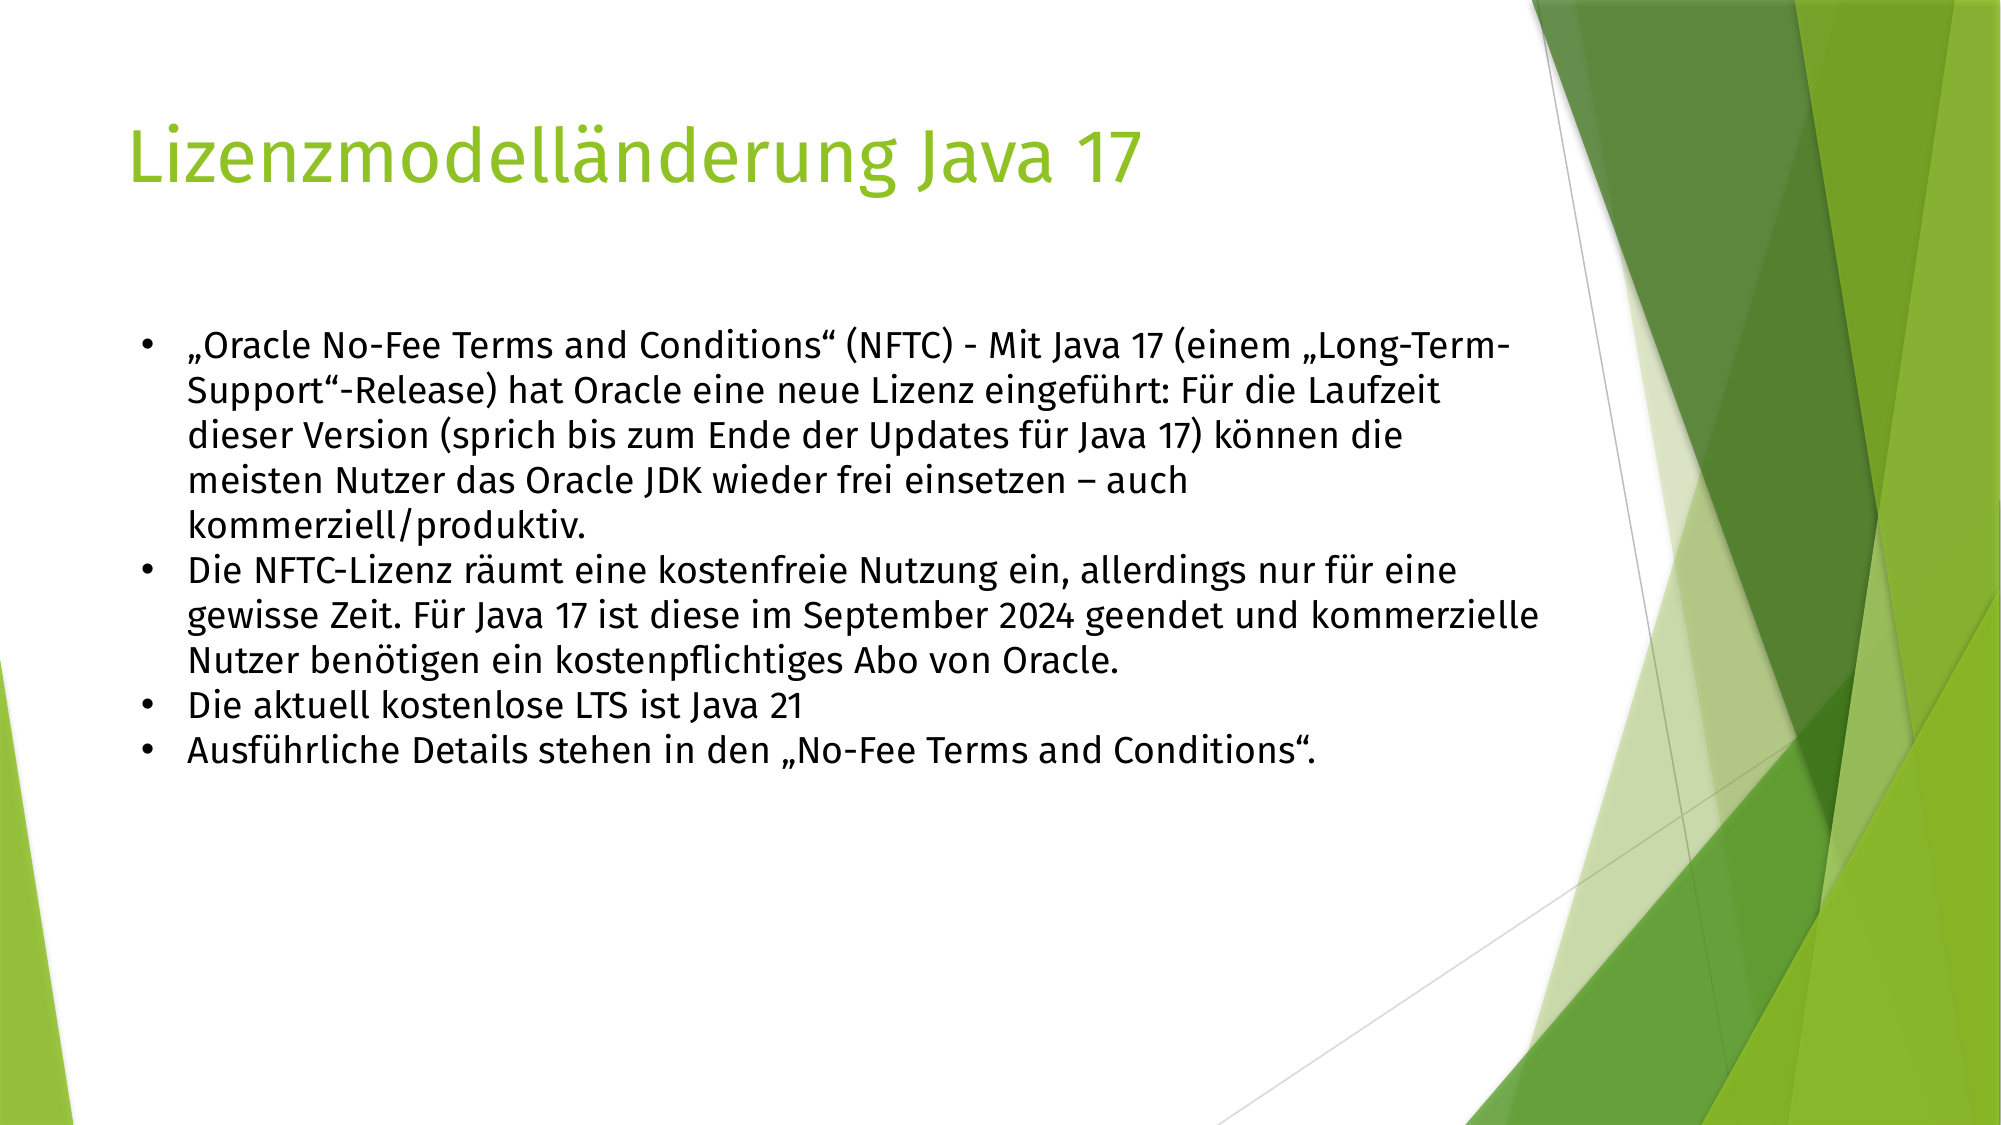

# Lizenzmodelländerung Java 17
„Oracle No-Fee Terms and Conditions“ (NFTC) - Mit Java 17 (einem „Long-Term-Support“-Release) hat Oracle eine neue Lizenz eingeführt: Für die Laufzeit dieser Version (sprich bis zum Ende der Updates für Java 17) können die meisten Nutzer das Oracle JDK wieder frei einsetzen – auch kommerziell/produktiv.
Die NFTC-Lizenz räumt eine kostenfreie Nutzung ein, allerdings nur für eine gewisse Zeit. Für Java 17 ist diese im September 2024 geendet und kommerzielle Nutzer benötigen ein kostenpflichtiges Abo von Oracle.
Die aktuell kostenlose LTS ist Java 21
Ausführliche Details stehen in den „No-Fee Terms and Conditions“.